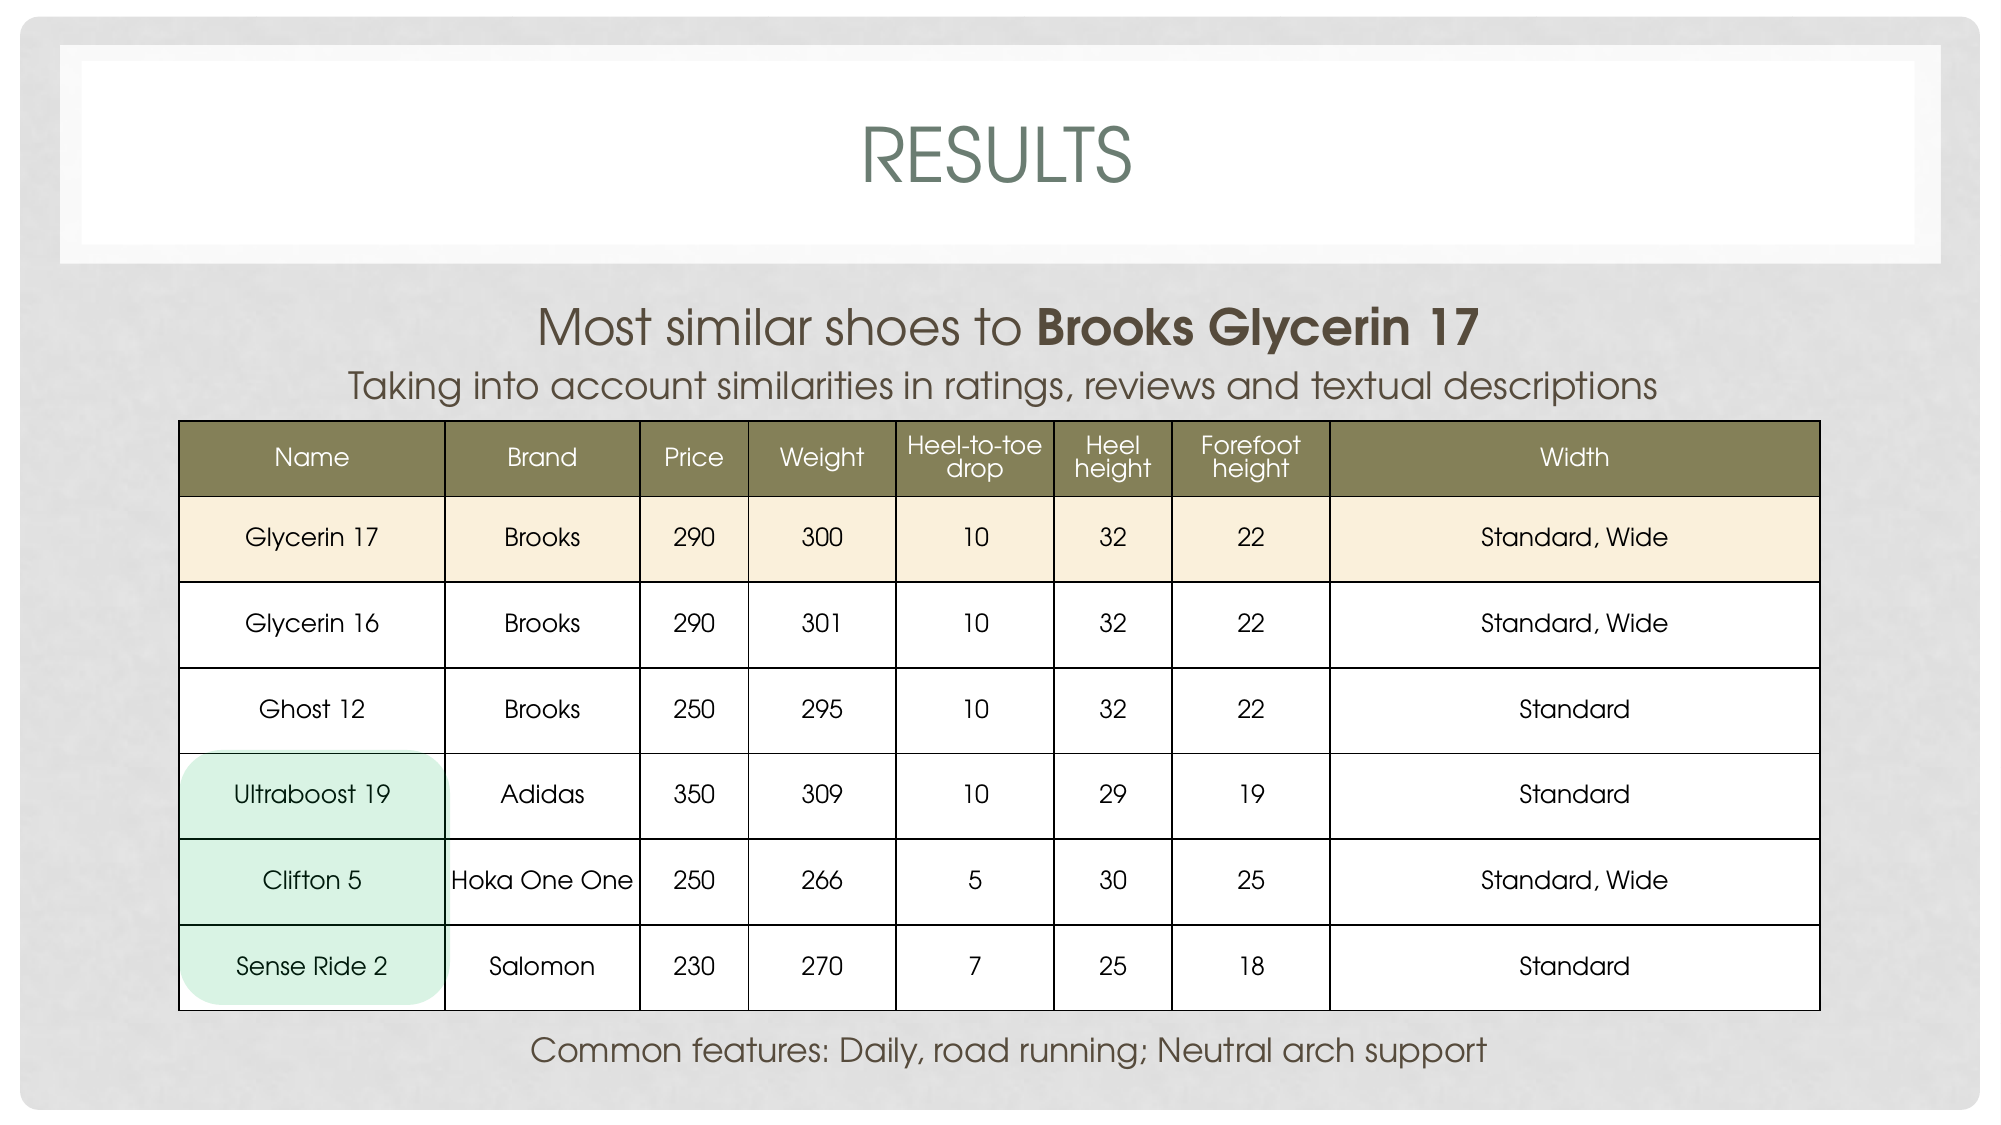

# Results
Most similar shoes to Brooks Glycerin 17
Taking into account similarities in ratings, reviews and textual descriptions
| Name | Brand | Price | Weight | Heel-to-toe drop | Heel height | Forefoot height | Width |
| --- | --- | --- | --- | --- | --- | --- | --- |
| Glycerin 17 | Brooks | 290 | 300 | 10 | 32 | 22 | Standard, Wide |
| Glycerin 16 | Brooks | 290 | 301 | 10 | 32 | 22 | Standard, Wide |
| Ghost 12 | Brooks | 250 | 295 | 10 | 32 | 22 | Standard |
| Ultraboost 19 | Adidas | 350 | 309 | 10 | 29 | 19 | Standard |
| Clifton 5 | Hoka One One | 250 | 266 | 5 | 30 | 25 | Standard, Wide |
| Sense Ride 2 | Salomon | 230 | 270 | 7 | 25 | 18 | Standard |

Common features: Daily, road running; Neutral arch support